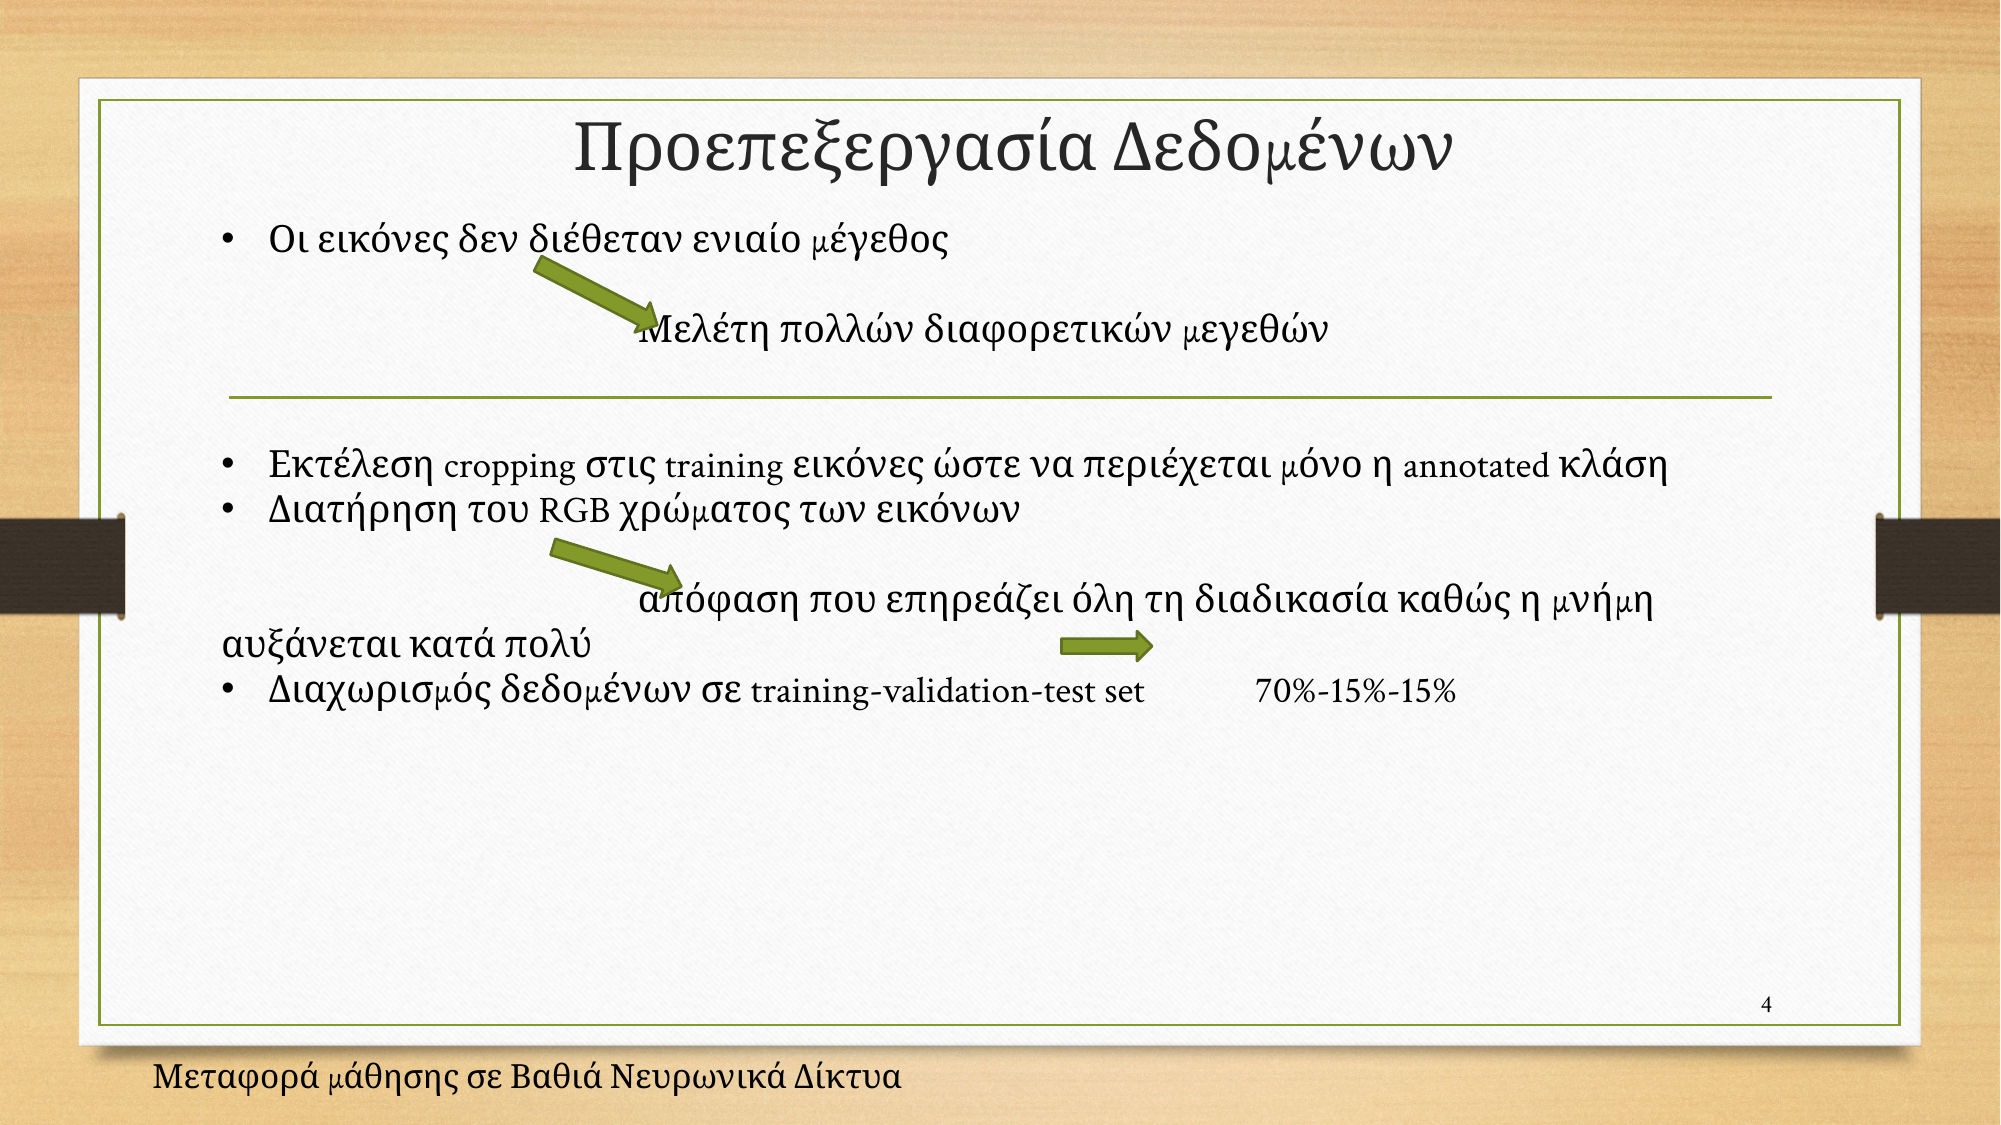

# Προεπεξεργασία Δεδομένων
Οι εικόνες δεν διέθεταν ενιαίο μέγεθος

                                                 Μελέτη πολλών διαφορετικών μεγεθών

Εκτέλεση cropping στις training εικόνες ώστε να περιέχεται μόνο η annotated κλάση
Διατήρηση του RGB χρώματος των εικόνων

                                                 απόφαση που επηρεάζει όλη τη διαδικασία καθώς η μνήμη αυξάνεται κατά πολύ
Διαχωρισμός δεδομένων σε training-validation-test set             70%-15%-15%

4
Μεταφορά μάθησης σε Βαθιά Νευρωνικά Δίκτυα